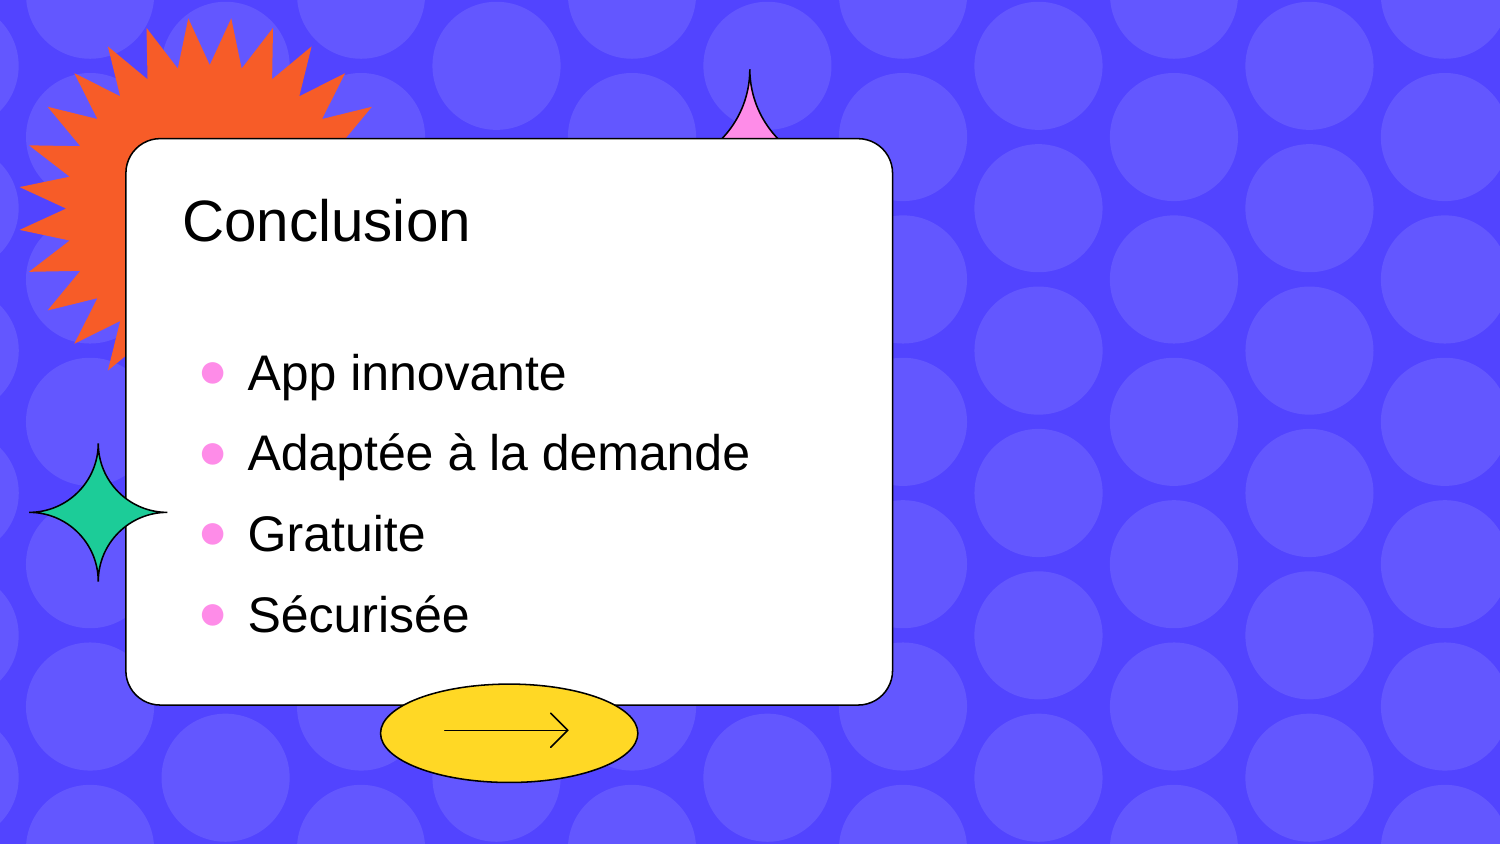

# Conclusion

App innovante
Adaptée à la demande
Gratuite
Sécurisée